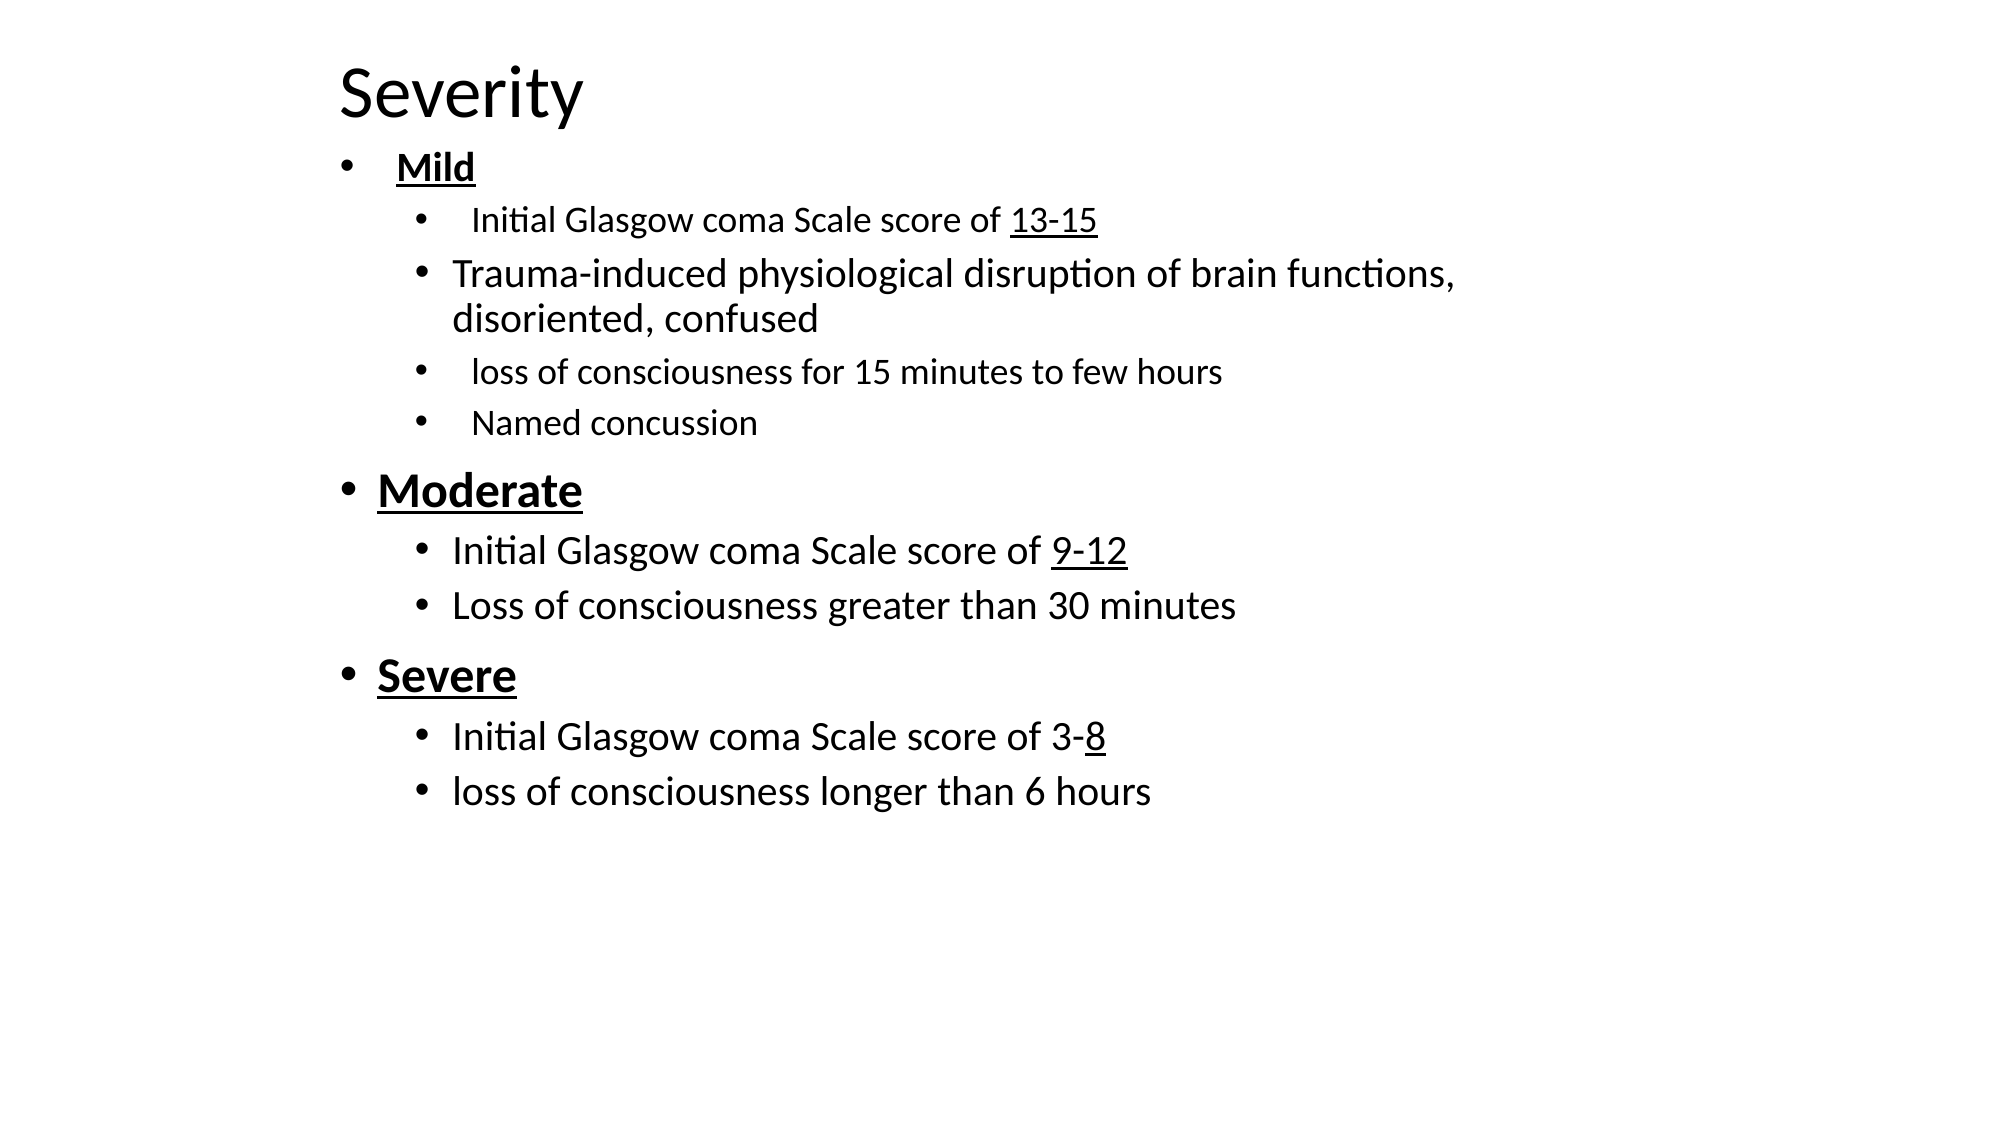

# Severity
Mild
Initial Glasgow coma Scale score of 13-15
Trauma-induced physiological disruption of brain functions, disoriented, confused
loss of consciousness for 15 minutes to few hours
Named concussion
Moderate
Initial Glasgow coma Scale score of 9-12
Loss of consciousness greater than 30 minutes
Severe
Initial Glasgow coma Scale score of 3-8
loss of consciousness longer than 6 hours